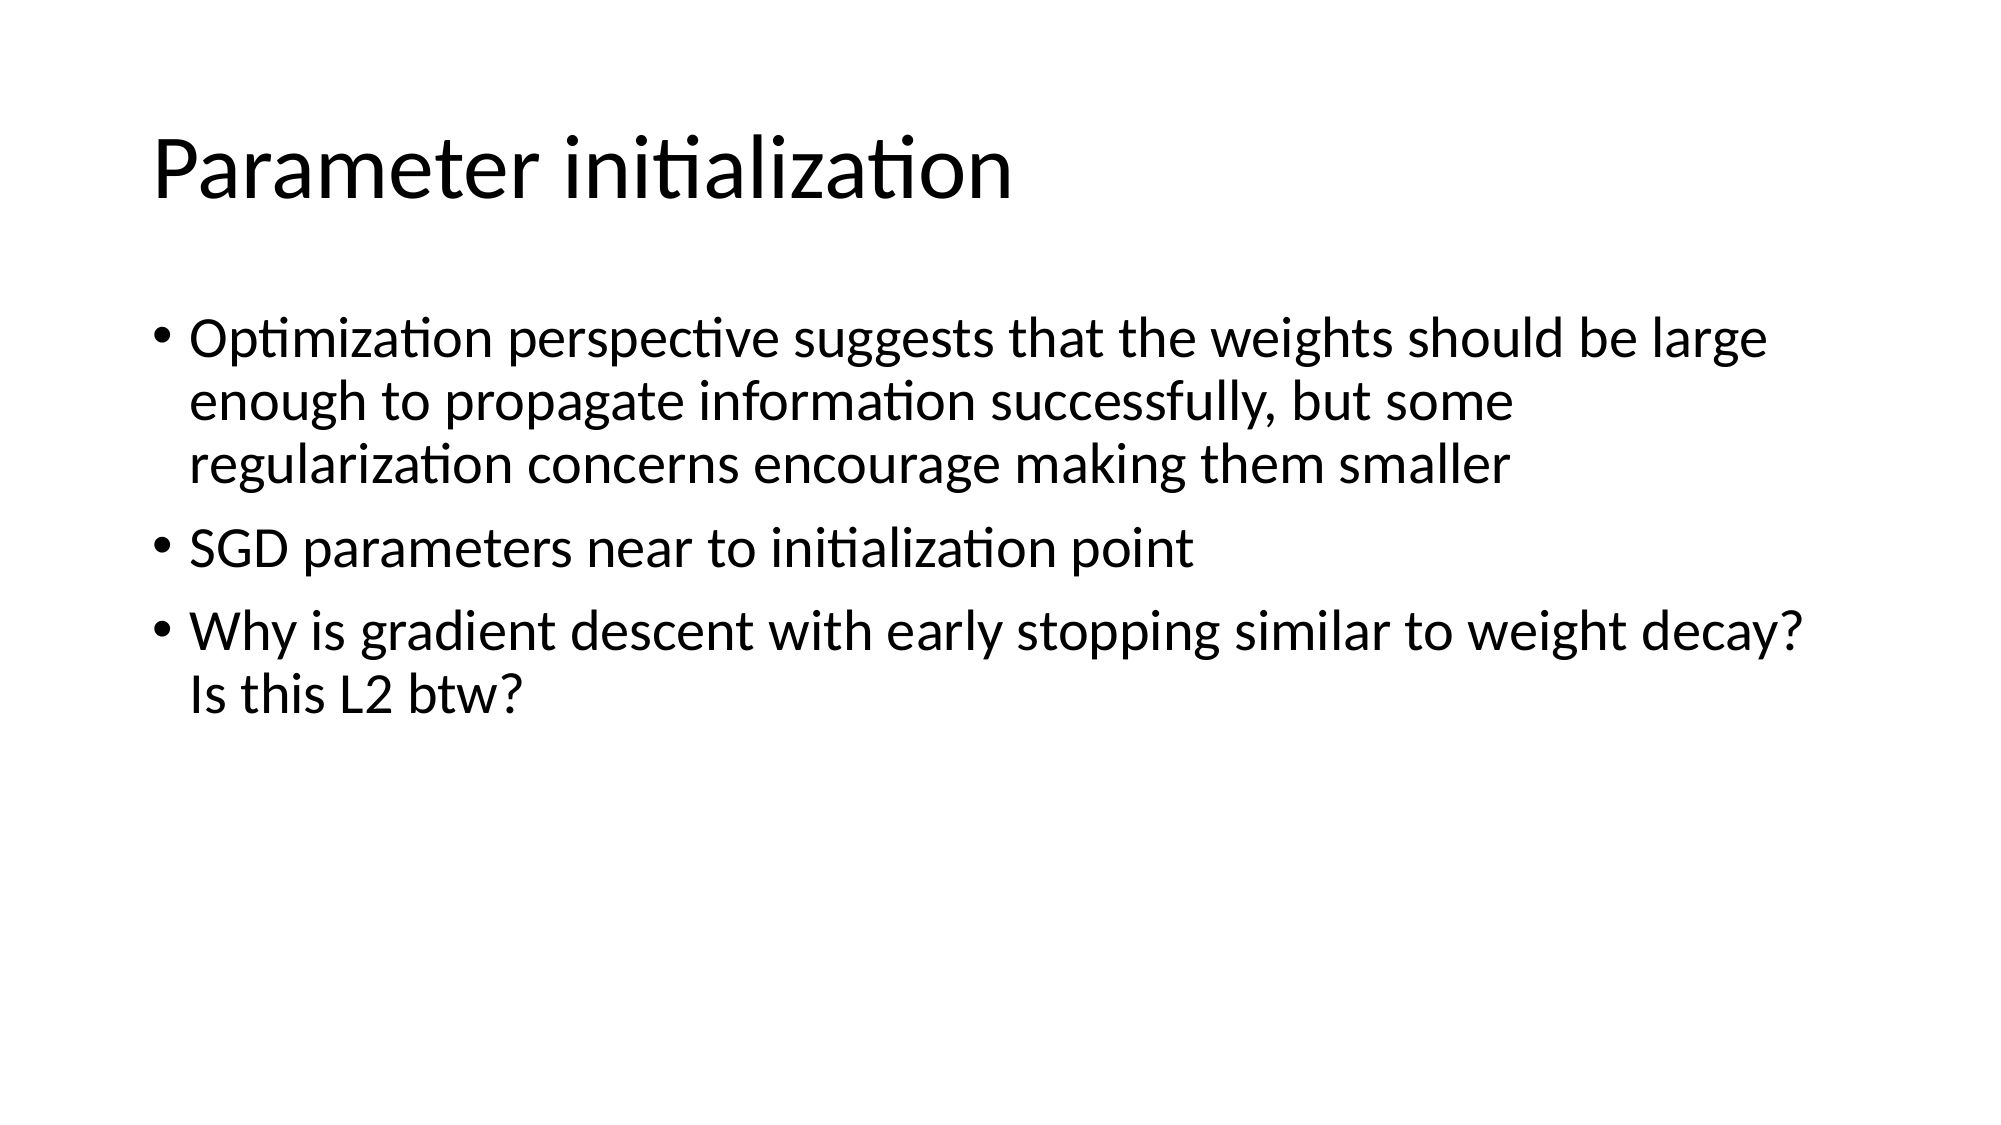

# Parameter initialization
Optimization perspective suggests that the weights should be large enough to propagate information successfully, but some regularization concerns encourage making them smaller
SGD parameters near to initialization point
Why is gradient descent with early stopping similar to weight decay? Is this L2 btw?